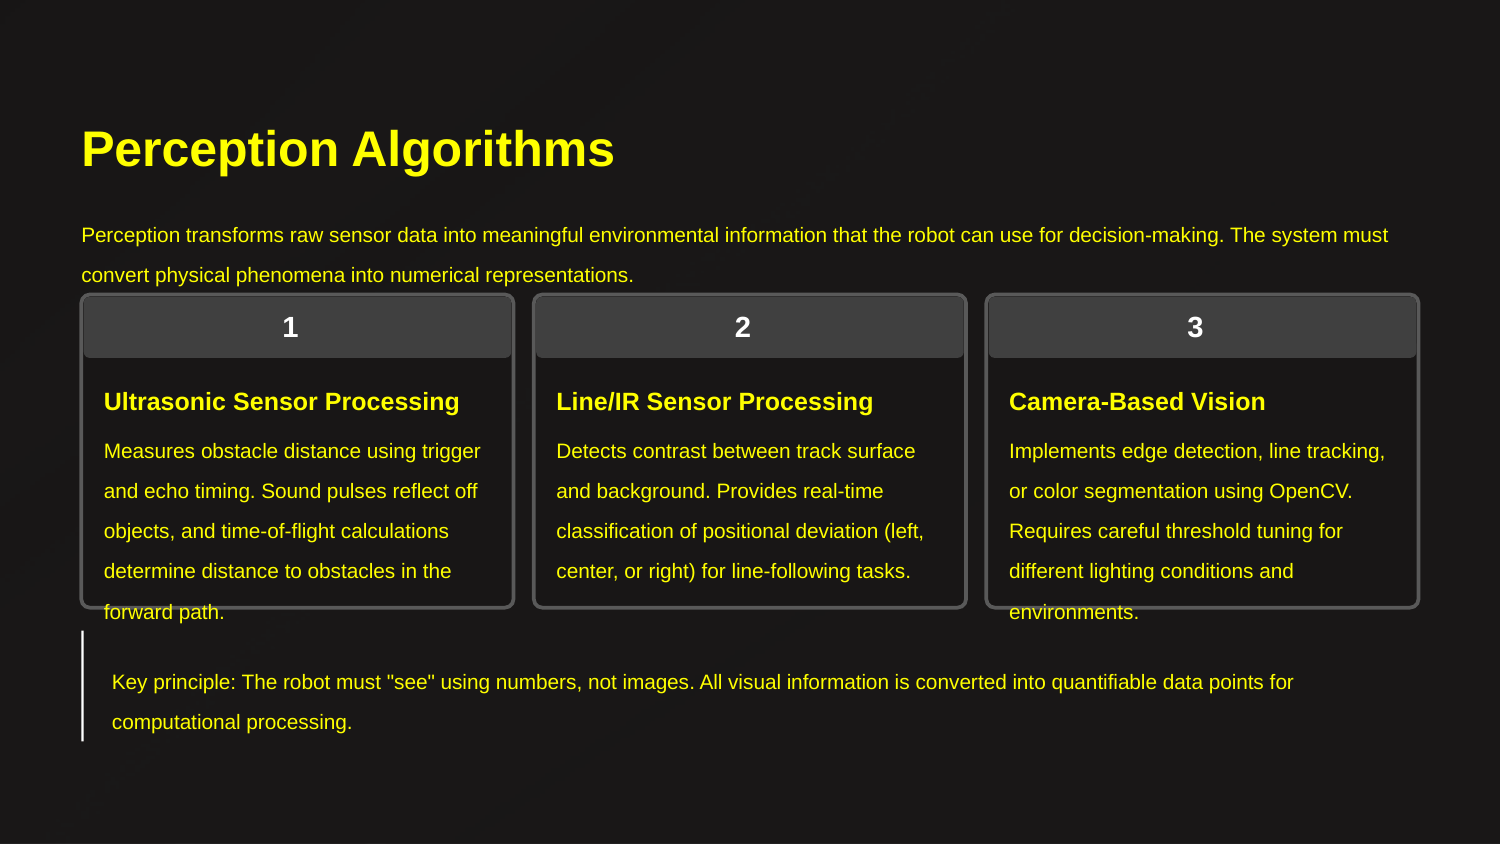

Perception Algorithms
Perception transforms raw sensor data into meaningful environmental information that the robot can use for decision-making. The system must convert physical phenomena into numerical representations.

1
2
3
Ultrasonic Sensor Processing
Line/IR Sensor Processing
Camera-Based Vision
Measures obstacle distance using trigger and echo timing. Sound pulses reflect off objects, and time-of-flight calculations determine distance to obstacles in the forward path.
Detects contrast between track surface and background. Provides real-time classification of positional deviation (left, center, or right) for line-following tasks.
Implements edge detection, line tracking, or color segmentation using OpenCV. Requires careful threshold tuning for different lighting conditions and environments.

Key principle: The robot must "see" using numbers, not images. All visual information is converted into quantifiable data points for computational processing.